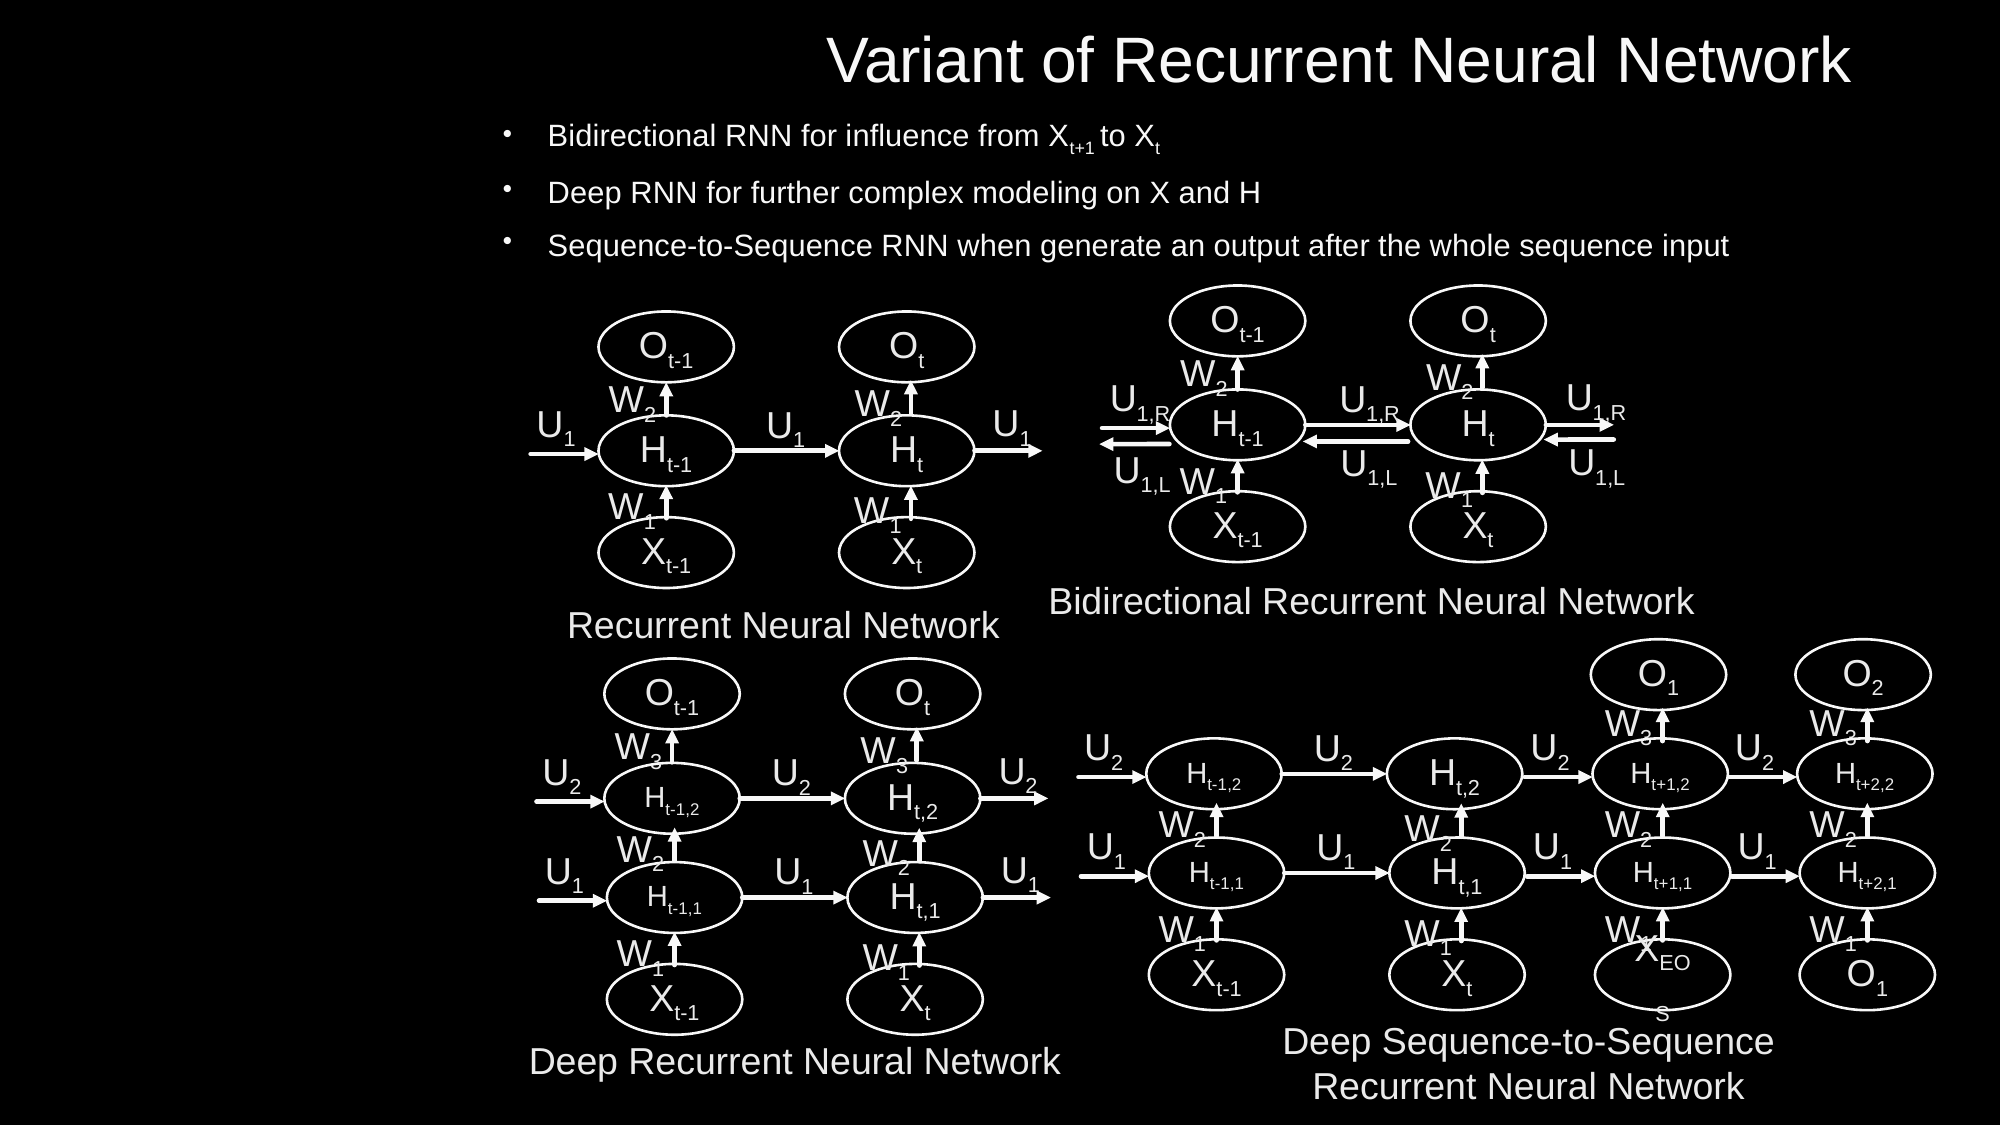

# Variant of Recurrent Neural Network
Bidirectional RNN for influence from Xt+1 to Xt
Deep RNN for further complex modeling on X and H
Sequence-to-Sequence RNN when generate an output after the whole sequence input
Ot-1
Ot
Ot-1
Ot
W2
W2
U1,R
U1,R
U1,R
W2
W2
Ht-1
Ht
U1
U1
U1
Ht-1
Ht
U1,L
U1,L
U1,L
W1
W1
W1
W1
Xt-1
Xt
Xt-1
Xt
Bidirectional Recurrent Neural Network
Recurrent Neural Network
O1
O2
Ot-1
Ot
W3
W3
W3
U2
U2
U2
U2
W3
Ht-1,2
Ht,2
Ht+1,2
Ht+2,2
U2
U2
U2
Ht-1,2
Ht,2
W2
W2
W2
W2
U1
U1
U1
U1
W2
W2
Ht-1,1
Ht,1
Ht+1,1
Ht+2,1
U1
U1
U1
Ht-1,1
Ht,1
W1
W1
W1
W1
W1
W1
Xt-1
Xt
XEOS
O1
Xt-1
Xt
Deep Sequence-to-Sequence
Recurrent Neural Network
Deep Recurrent Neural Network